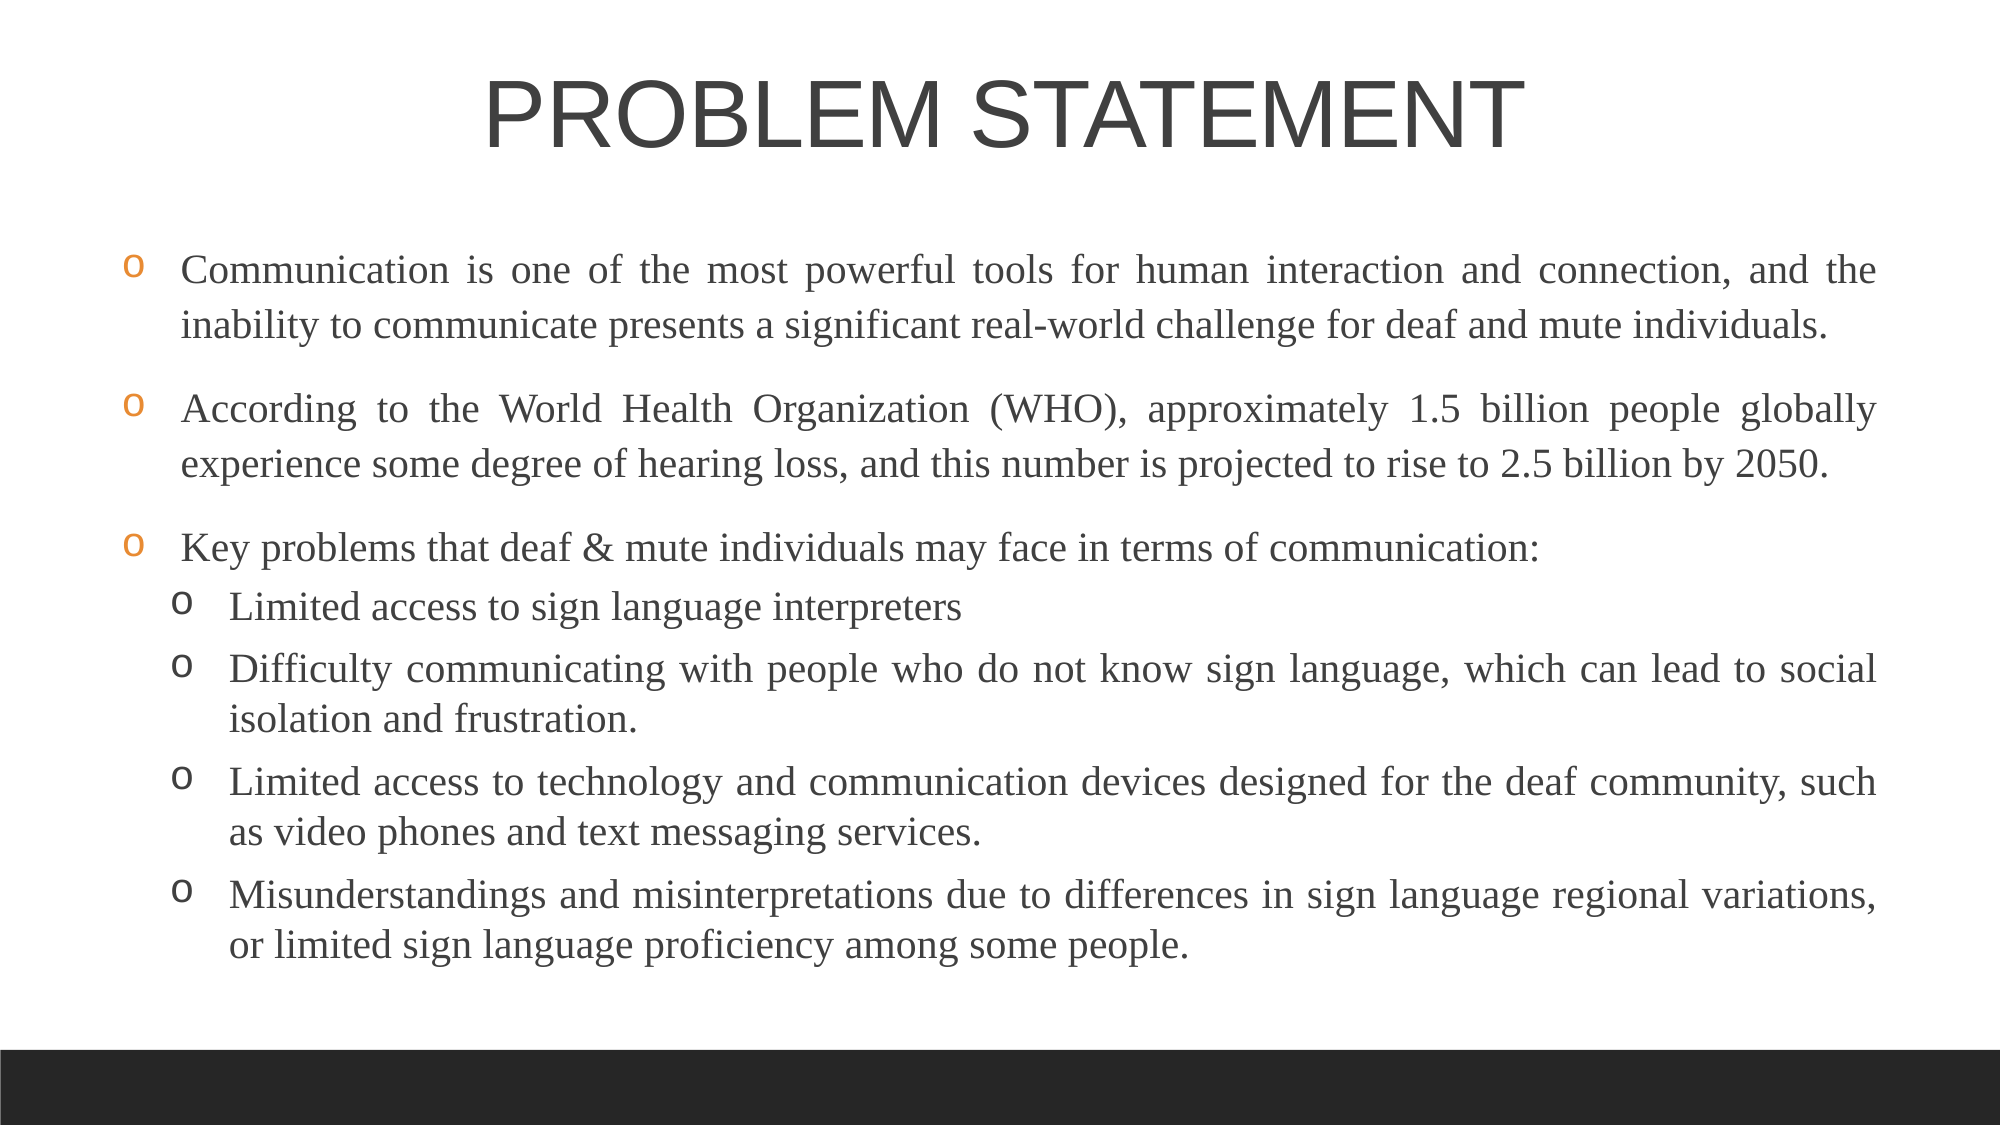

PROBLEM STATEMENT
Communication is one of the most powerful tools for human interaction and connection, and the inability to communicate presents a significant real-world challenge for deaf and mute individuals.
According to the World Health Organization (WHO), approximately 1.5 billion people globally experience some degree of hearing loss, and this number is projected to rise to 2.5 billion by 2050.
Key problems that deaf & mute individuals may face in terms of communication:
Limited access to sign language interpreters
Difficulty communicating with people who do not know sign language, which can lead to social isolation and frustration.
Limited access to technology and communication devices designed for the deaf community, such as video phones and text messaging services.
Misunderstandings and misinterpretations due to differences in sign language regional variations, or limited sign language proficiency among some people.